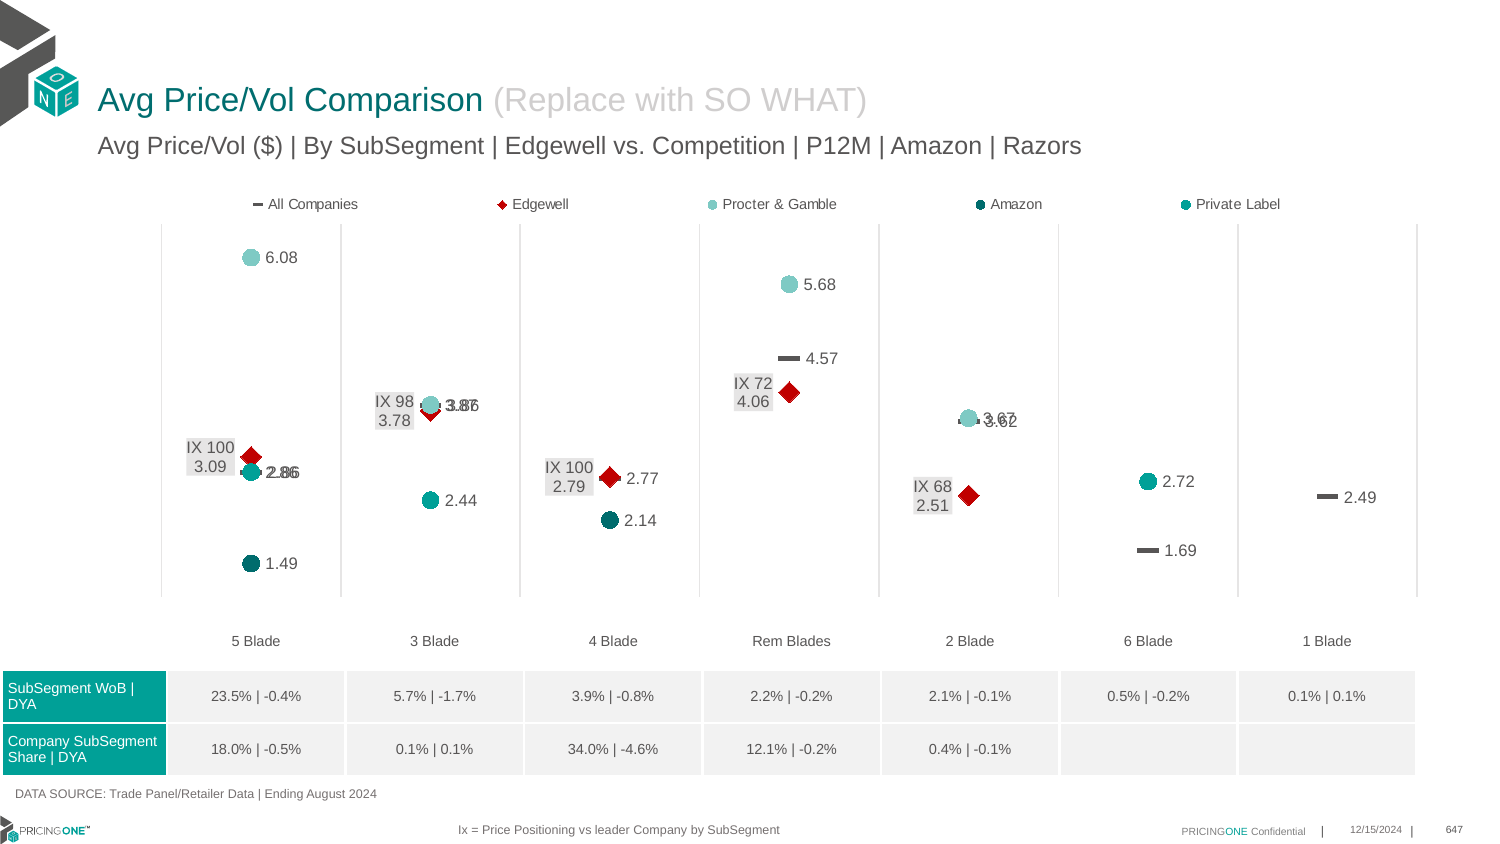

# Avg Price/Vol Comparison (Replace with SO WHAT)
Avg Price/Vol ($) | By SubSegment | Edgewell vs. Competition | P12M | Amazon | Razors

### Chart

| Category | All Companies | Edgewell | Procter & Gamble | Amazon | Private Label |
|---|---|---|---|---|---|
| IX 100 | 2.86 | 3.09 | 6.08 | 1.49 | 2.86 |
| IX 98 | 3.86 | 3.78 | 3.87 | None | 2.44 |
| IX 100 | 2.77 | 2.79 | None | 2.14 | None |
| IX 72 | 4.57 | 4.06 | 5.68 | None | None |
| IX 68 | 3.62 | 2.51 | 3.67 | None | None |
| None | 1.69 | None | None | None | 2.72 |
| None | 2.49 | None | None | None | None |
|  | 5 Blade | 3 Blade | 4 Blade | Rem Blades | 2 Blade | 6 Blade | 1 Blade |
| --- | --- | --- | --- | --- | --- | --- | --- |
| SubSegment WoB | DYA | 23.5% | -0.4% | 5.7% | -1.7% | 3.9% | -0.8% | 2.2% | -0.2% | 2.1% | -0.1% | 0.5% | -0.2% | 0.1% | 0.1% |
| Company SubSegment Share | DYA | 18.0% | -0.5% | 0.1% | 0.1% | 34.0% | -4.6% | 12.1% | -0.2% | 0.4% | -0.1% |  |  |
DATA SOURCE: Trade Panel/Retailer Data | Ending August 2024
Ix = Price Positioning vs leader Company by SubSegment
12/15/2024
647